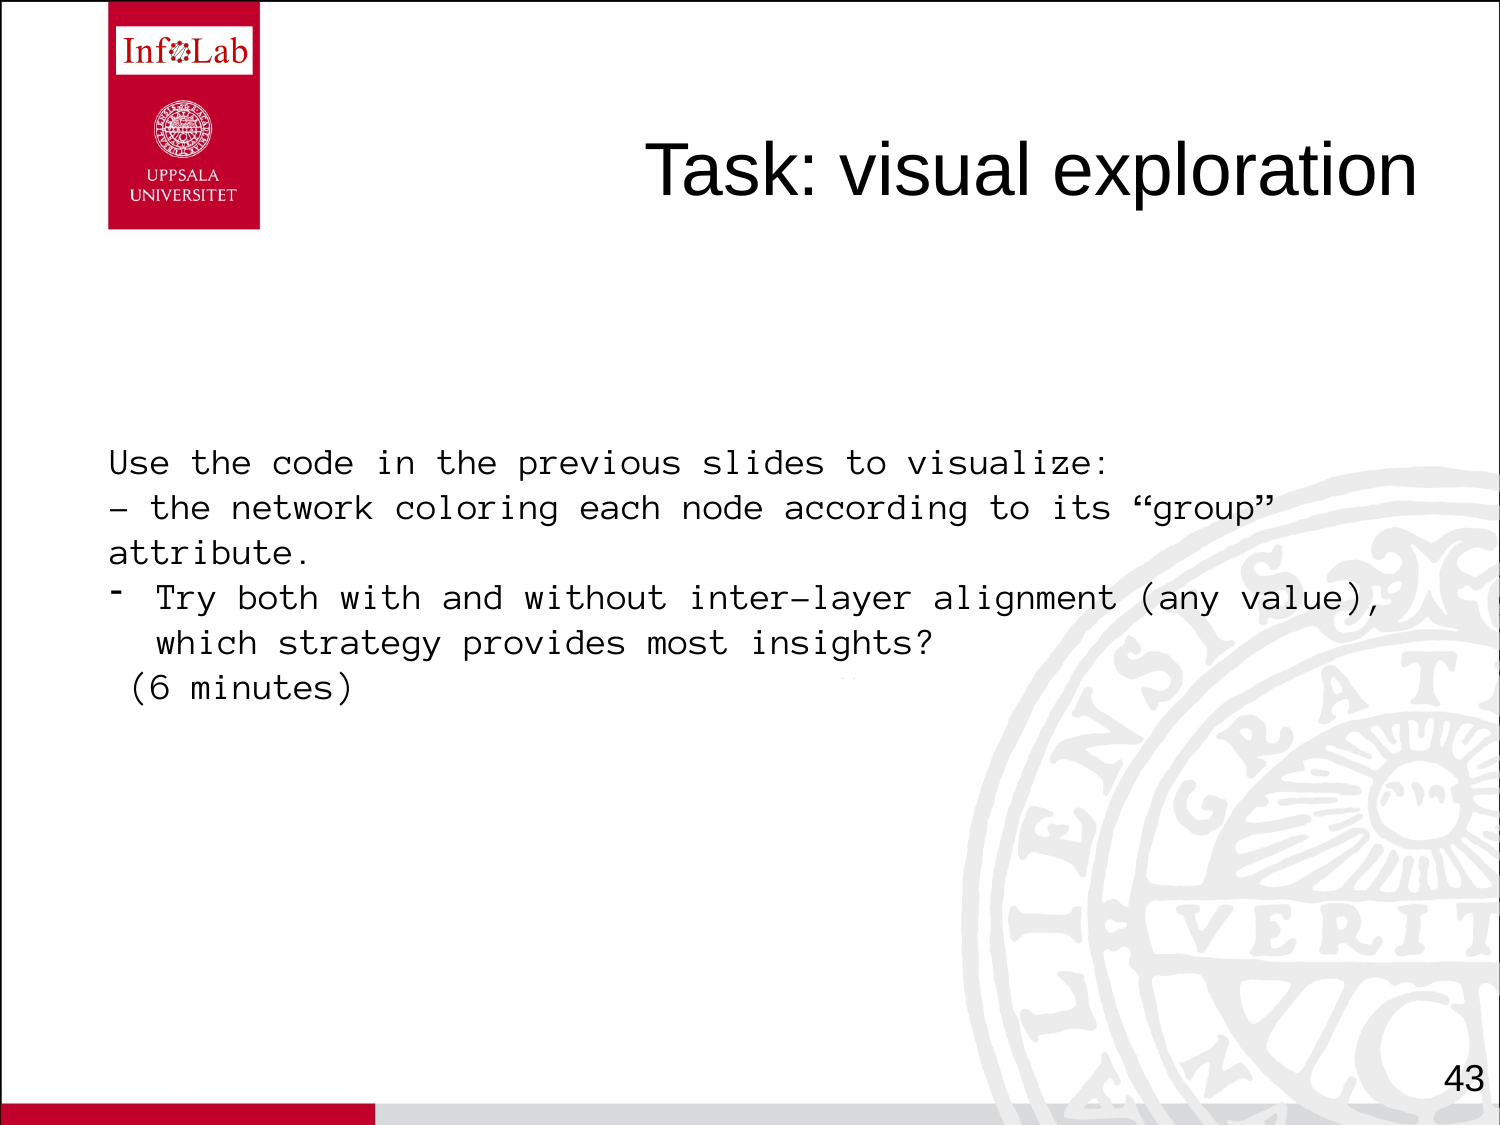

# Task: visual exploration
Use the code in the previous slides to visualize:
- the network coloring each node according to its “group” attribute.
Try both with and without inter-layer alignment (any value), which strategy provides most insights?
 (6 minutes)